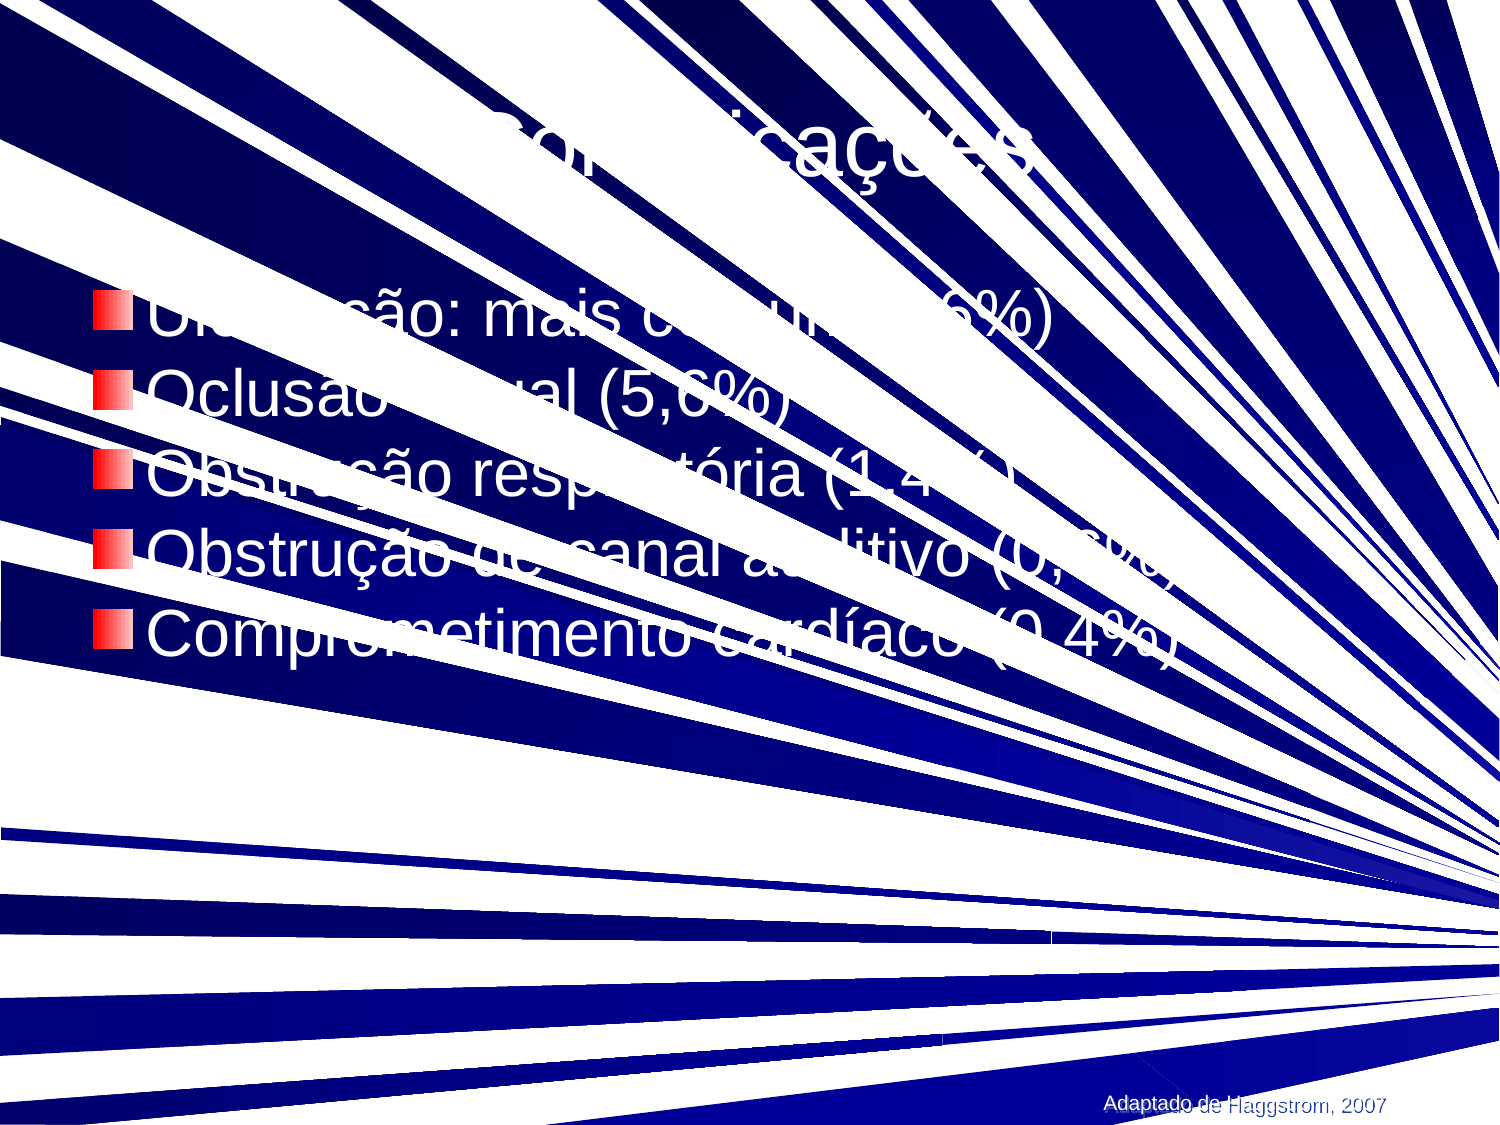

Complicações
Ulceração: mais comum (16%)
Oclusão visual (5,6%)
Obstrução respiratória (1,4%)
Obstrução de canal auditivo (0,6%)
Comprometimento cardíaco (0,4%)
Adaptado de Haggstrom, 2007